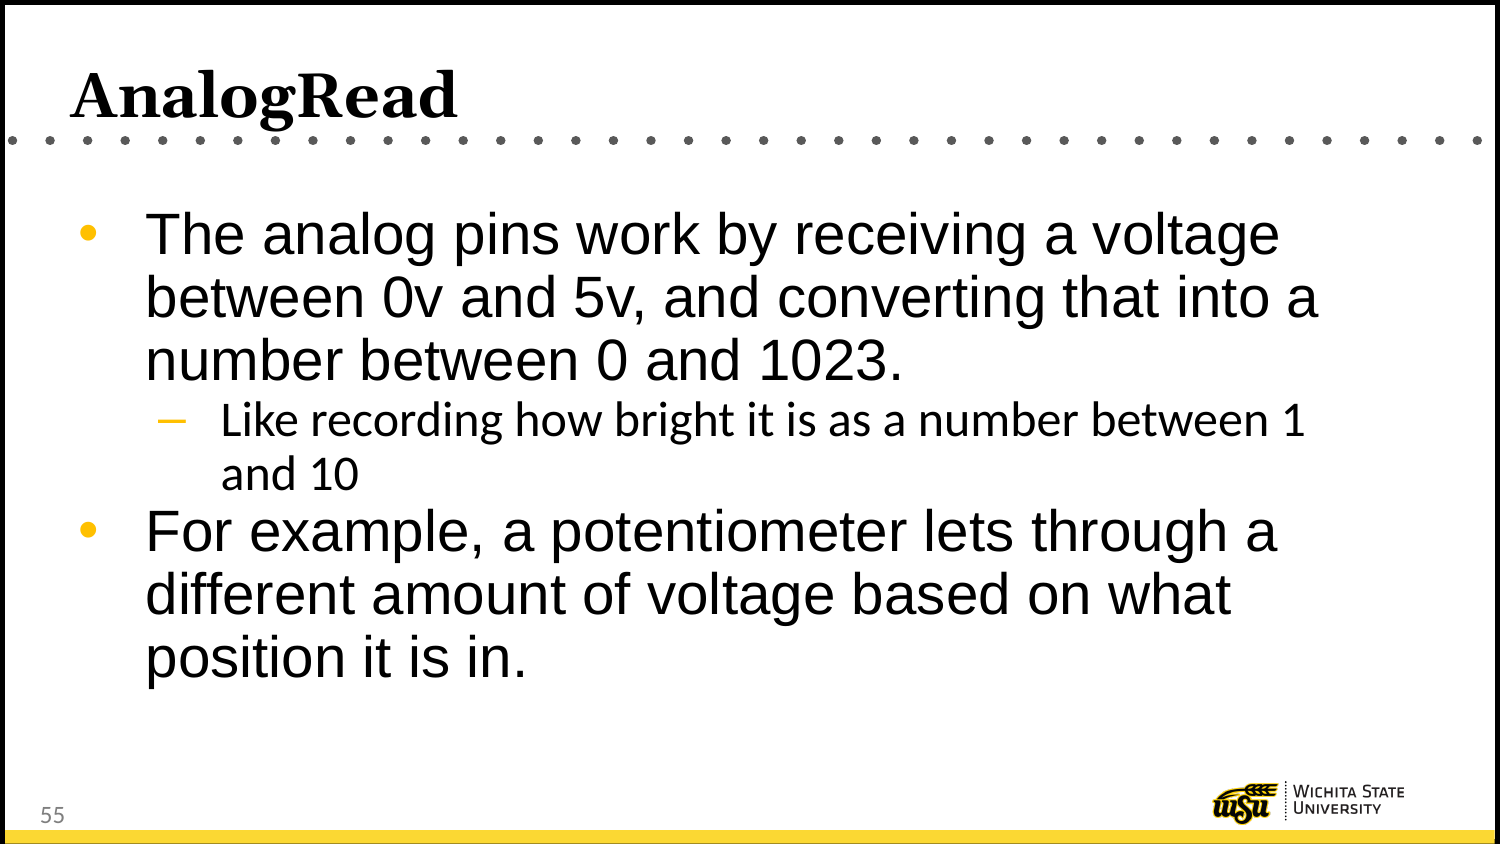

# AnalogRead
The analog pins work by receiving a voltage between 0v and 5v, and converting that into a number between 0 and 1023.
Like recording how bright it is as a number between 1 and 10
For example, a potentiometer lets through a different amount of voltage based on what position it is in.